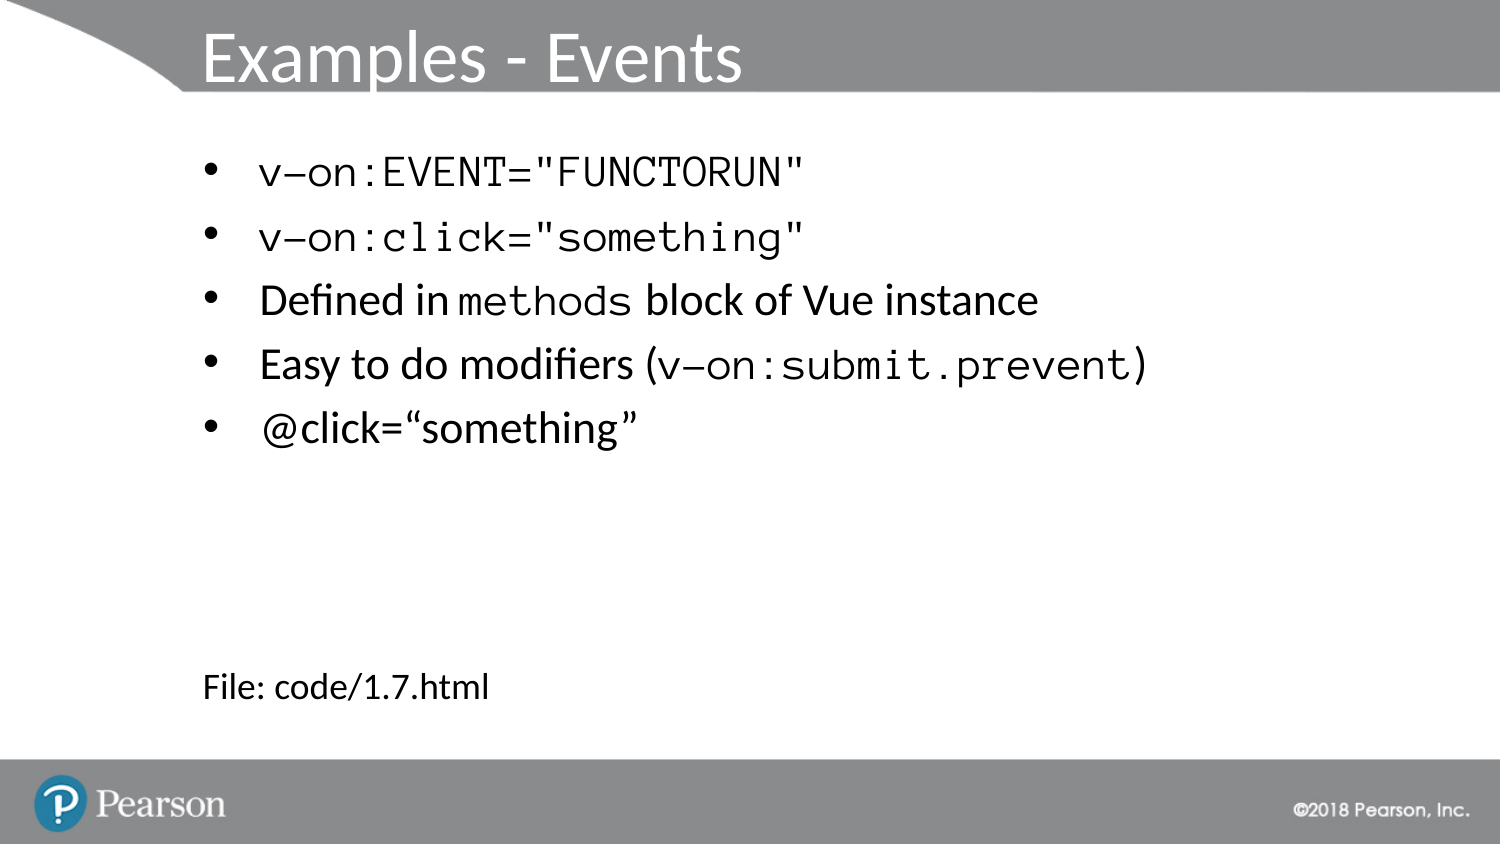

# Examples - Events
v-on:EVENT="FUNCTORUN"
v-on:click="something"
Defined in methods block of Vue instance
Easy to do modifiers (v-on:submit.prevent)
@click=“something”

File: code/1.7.html